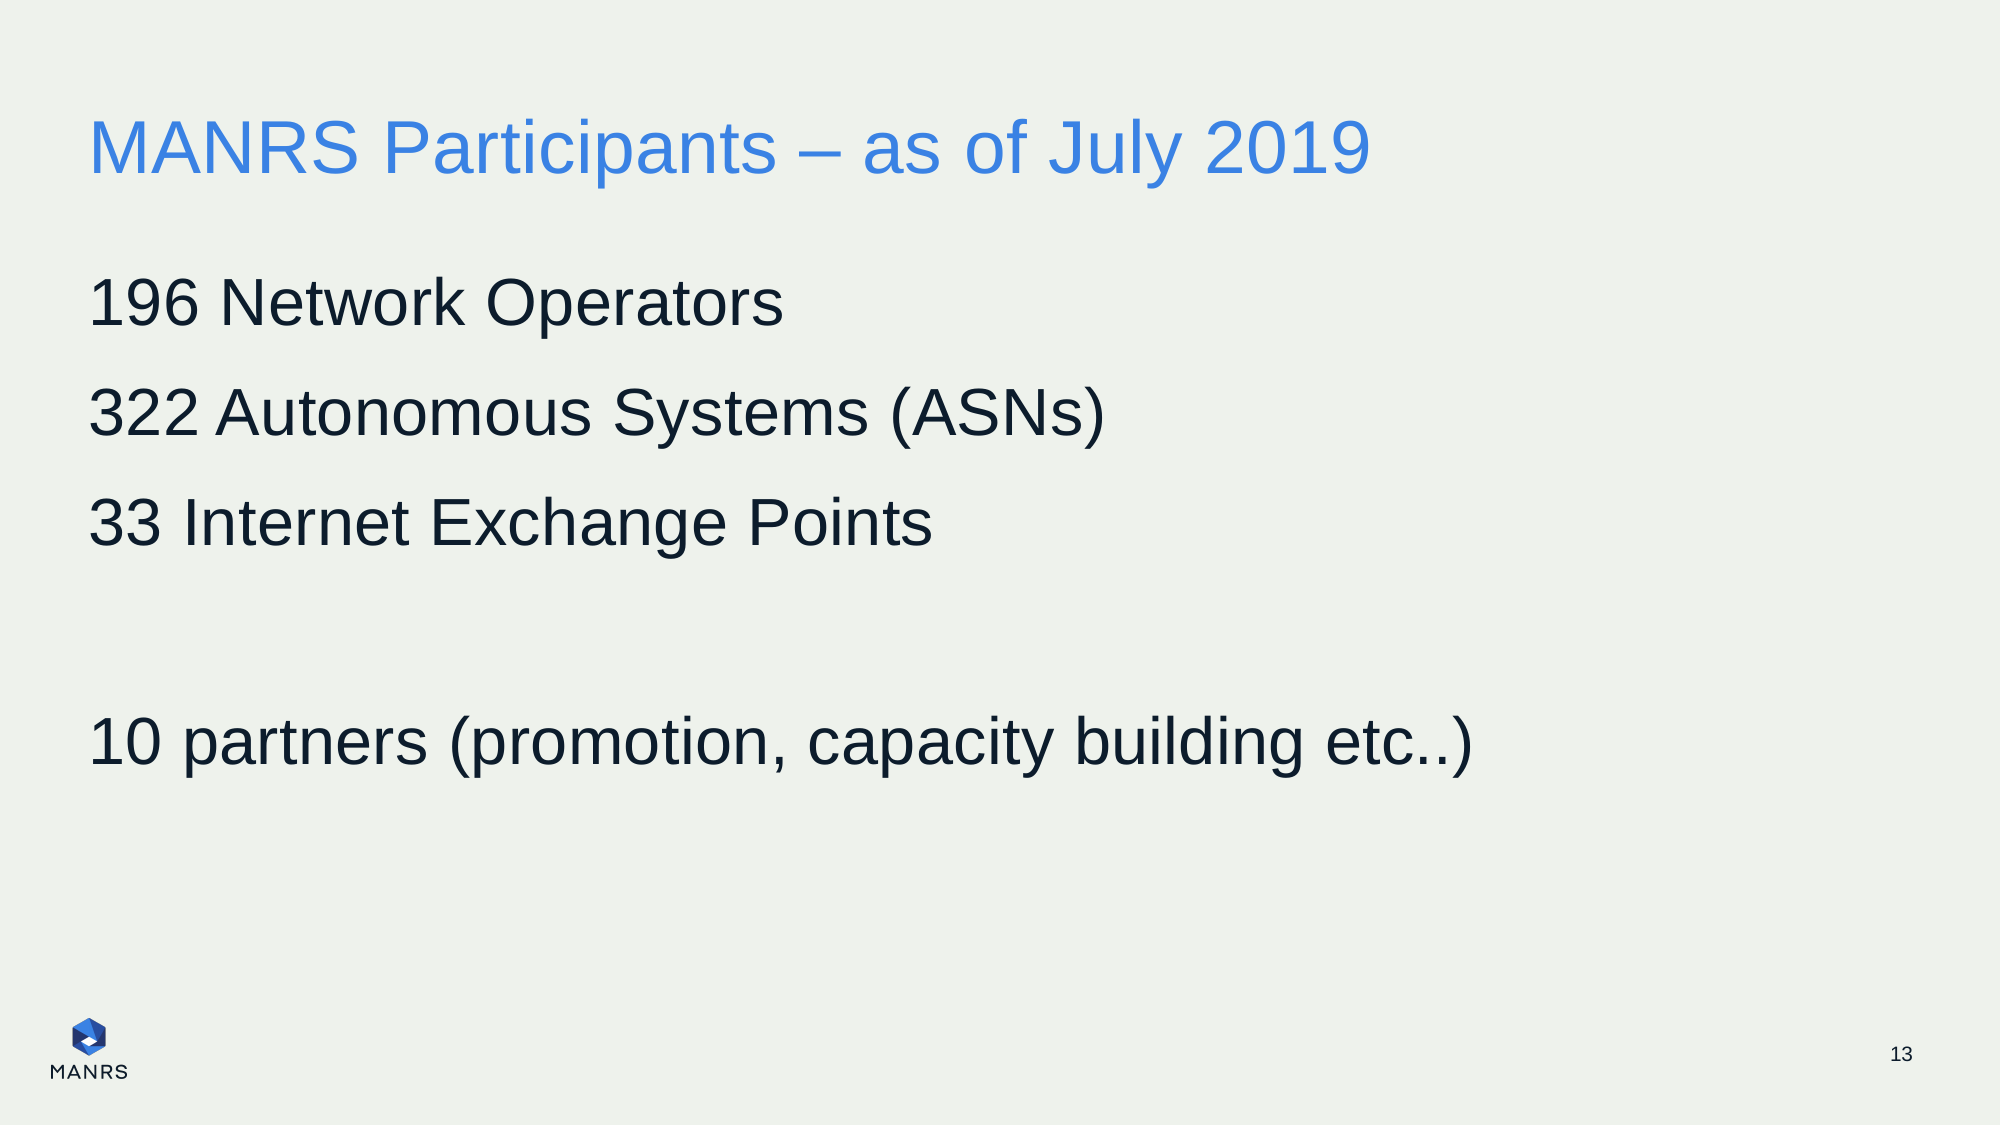

# MANRS Participants – as of July 2019
196 Network Operators
322 Autonomous Systems (ASNs)
33 Internet Exchange Points

10 partners (promotion, capacity building etc..)
13